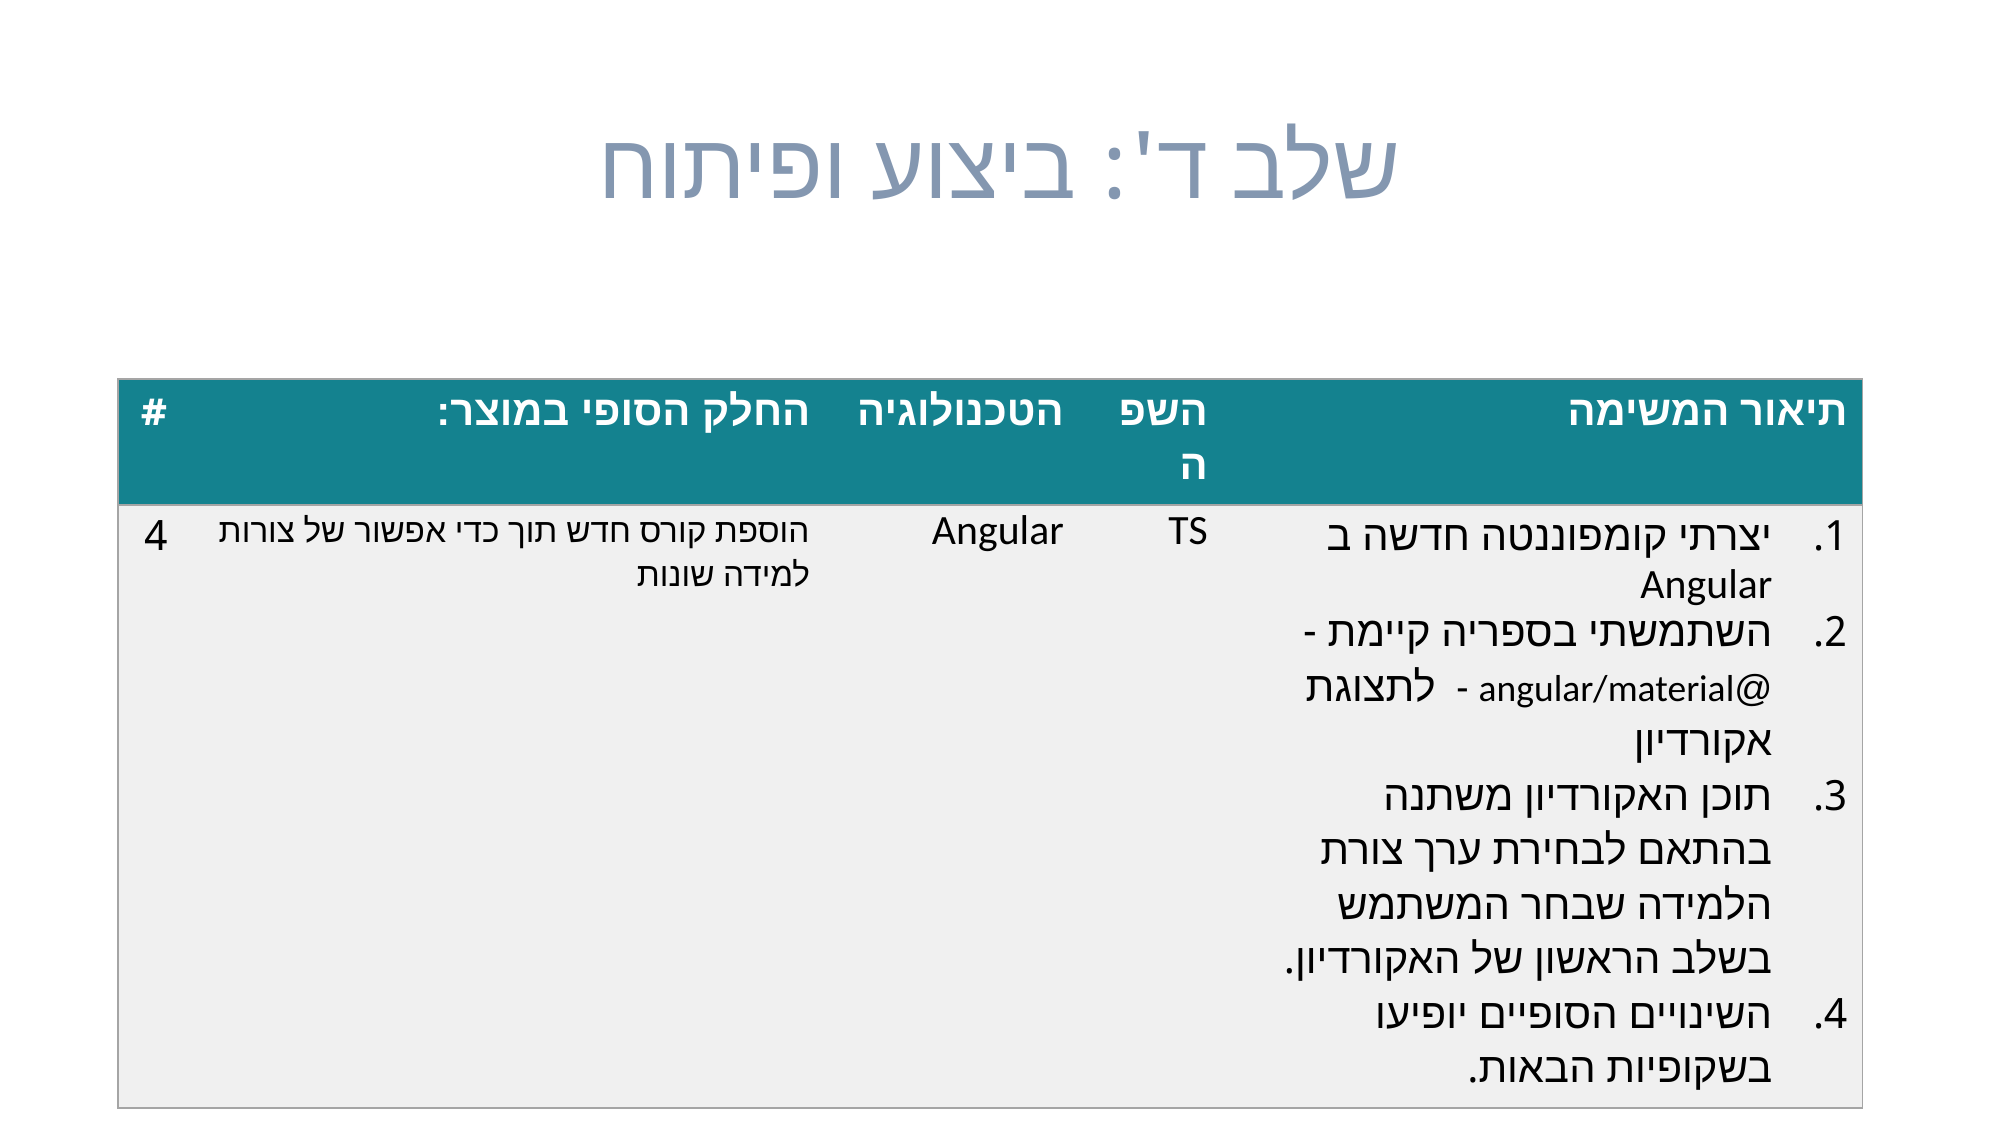

# שלב ד': ביצוע ופיתוח
| # | החלק הסופי במוצר: | הטכנולוגיה | השפה | תיאור המשימה |
| --- | --- | --- | --- | --- |
| 4 | הוספת קורס חדש תוך כדי אפשור של צורות למידה שונות | Angular | TS | יצרתי קומפוננטה חדשה ב Angular השתמשתי בספריה קיימת - @angular/material - לתצוגת אקורדיון תוכן האקורדיון משתנה בהתאם לבחירת ערך צורת הלמידה שבחר המשתמש בשלב הראשון של האקורדיון. השינויים הסופיים יופיעו בשקופיות הבאות. |